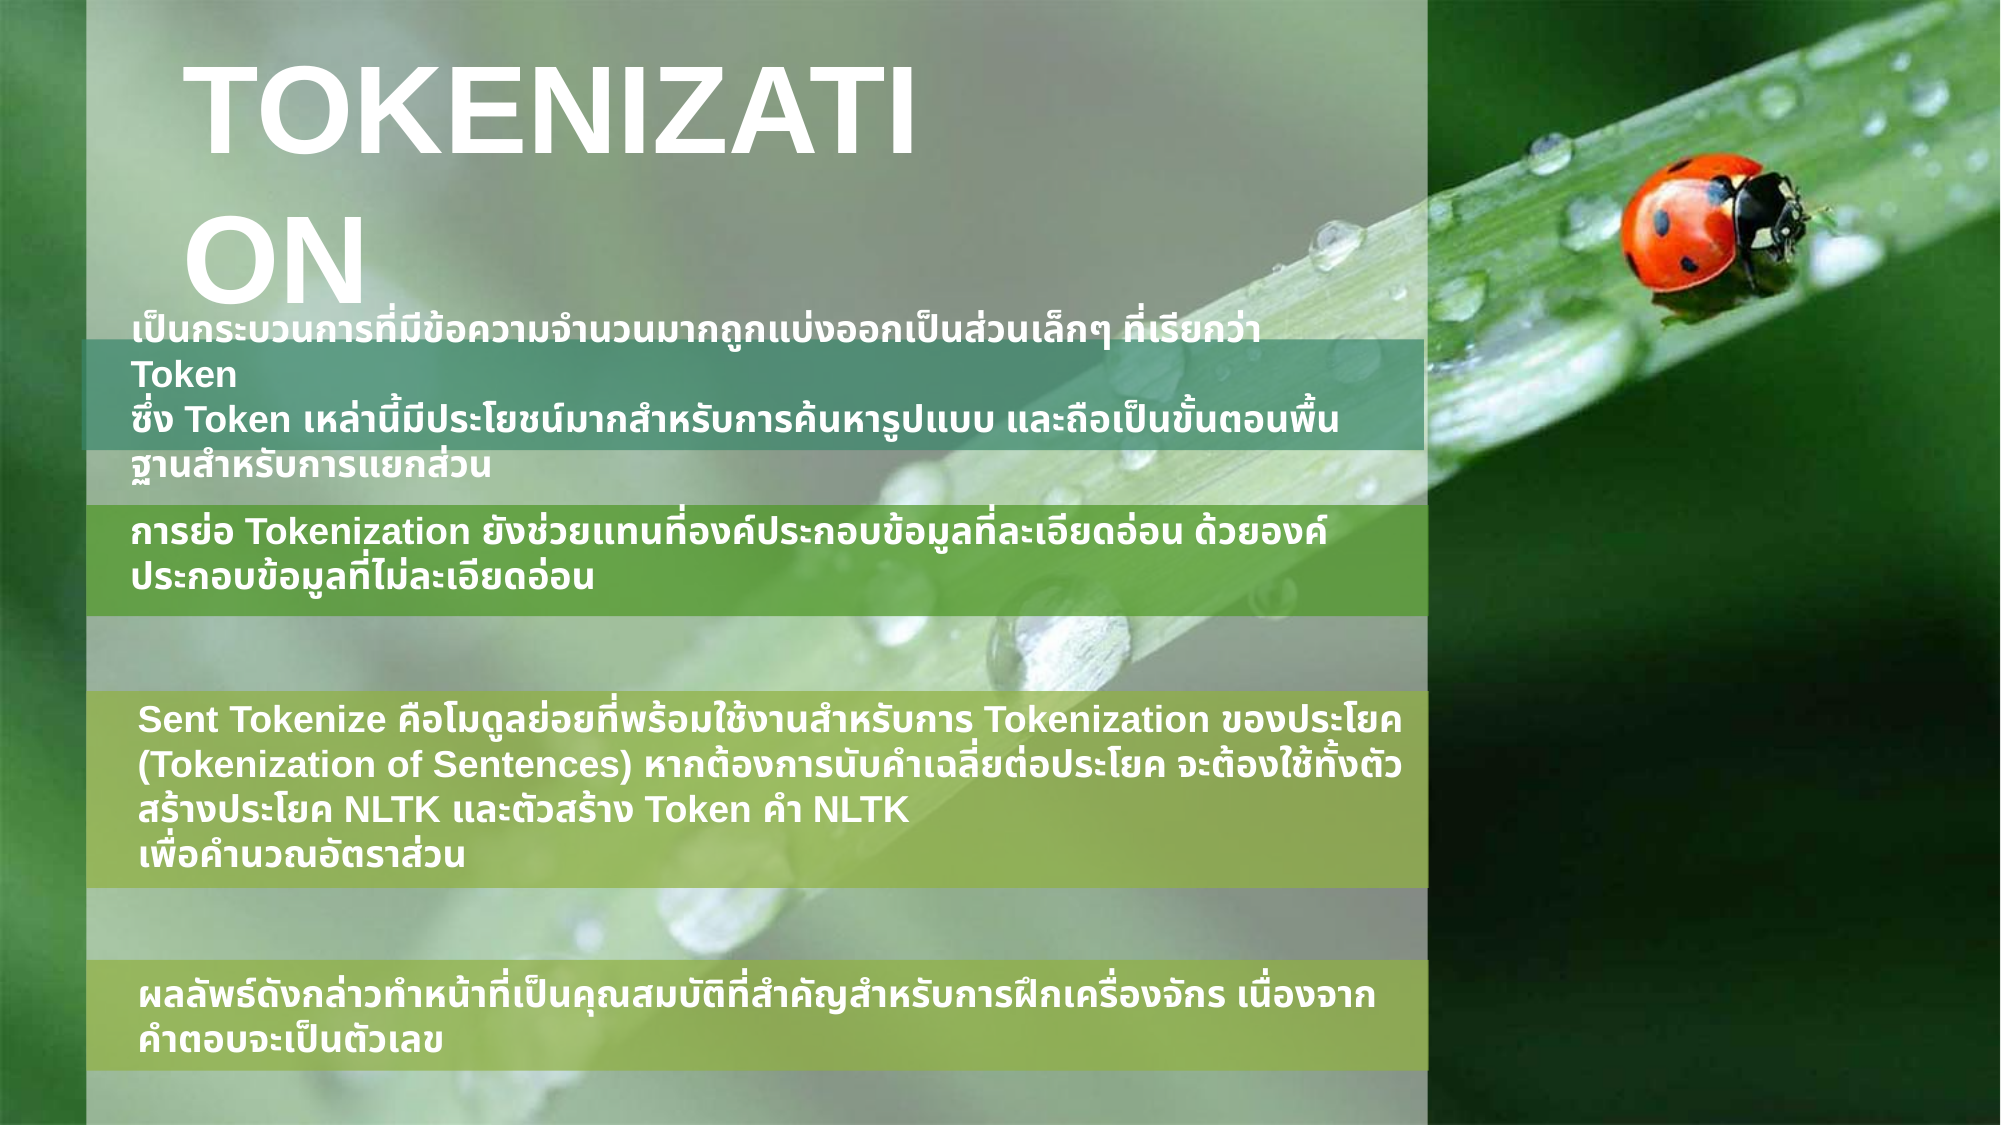

TOKENIZATION

เป็นกระบวนการที่มีข้อความจำนวนมากถูกแบ่งออกเป็นส่วนเล็กๆ ที่เรียกว่า Token
ซึ่ง Token เหล่านี้มีประโยชน์มากสำหรับการค้นหารูปแบบ และถือเป็นขั้นตอนพื้นฐานสำหรับการแยกส่วน

การย่อ Tokenization ยังช่วยแทนที่องค์ประกอบข้อมูลที่ละเอียดอ่อน ด้วยองค์ประกอบข้อมูลที่ไม่ละเอียดอ่อน

Sent Tokenize คือโมดูลย่อยที่พร้อมใช้งานสำหรับการ Tokenization ของประโยค (Tokenization of Sentences) หากต้องการนับคำเฉลี่ยต่อประโยค จะต้องใช้ทั้งตัวสร้างประโยค NLTK และตัวสร้าง Token คำ NLTK
เพื่อคำนวณอัตราส่วน

ผลลัพธ์ดังกล่าวทำหน้าที่เป็นคุณสมบัติที่สำคัญสำหรับการฝึกเครื่องจักร เนื่องจากคำตอบจะเป็นตัวเลข